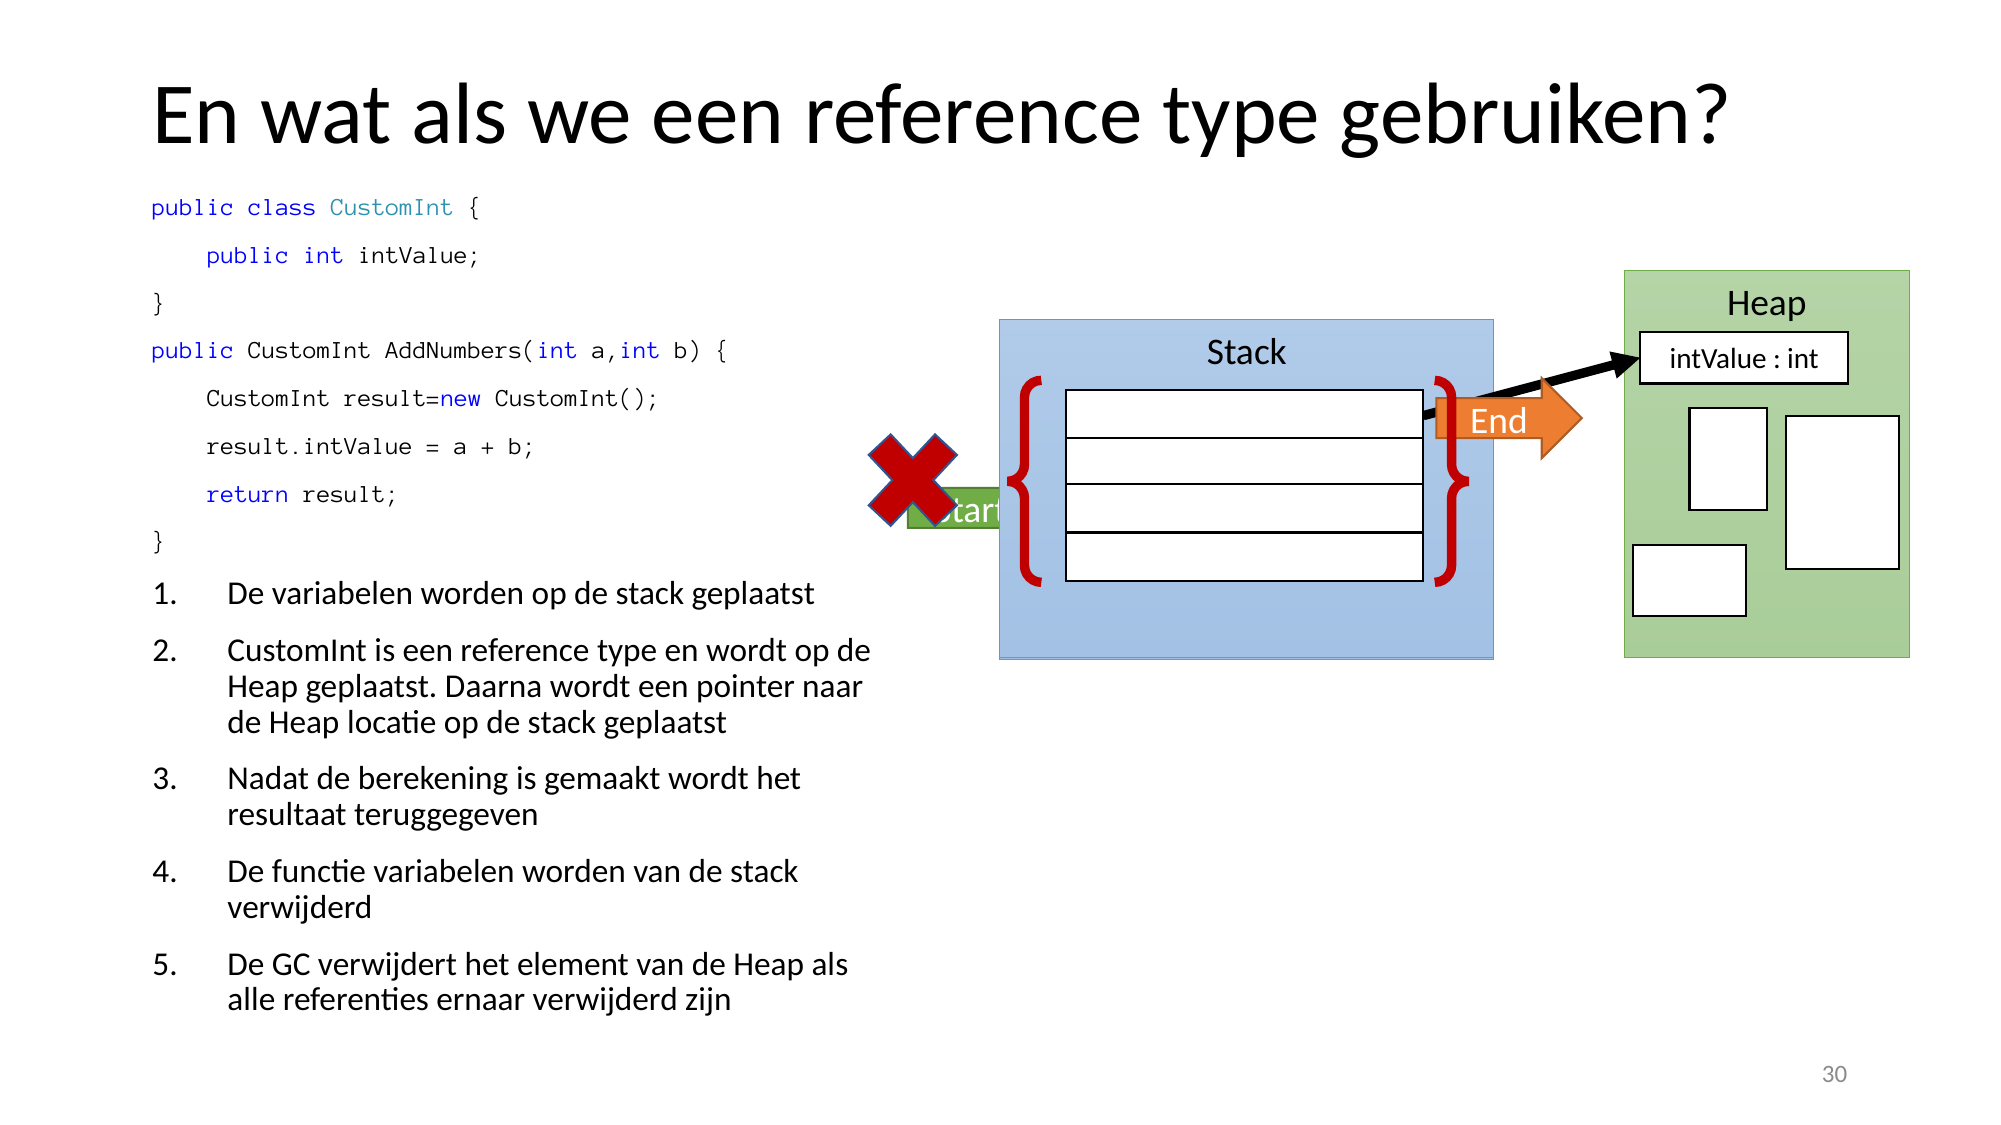

# En wat als we een reference type gebruiken?
public class CustomInt {
    public int intValue;
}
public CustomInt AddNumbers(int a,int b) {
    CustomInt result=new CustomInt();
    result.intValue = a + b;
    return result;
}
De variabelen worden op de stack geplaatst
CustomInt is een reference type en wordt op de Heap geplaatst. Daarna wordt een pointer naar de Heap locatie op de stack geplaatst
Nadat de berekening is gemaakt wordt het resultaat teruggegeven
De functie variabelen worden van de stack verwijderd
De GC verwijdert het element van de Heap als alle referenties ernaar verwijderd zijn
Heap
Stack

b : int
a : int
…
Stack

Stack

Stack
result : Pointer
b : int
a : int
…
intValue : int
End

Start

30